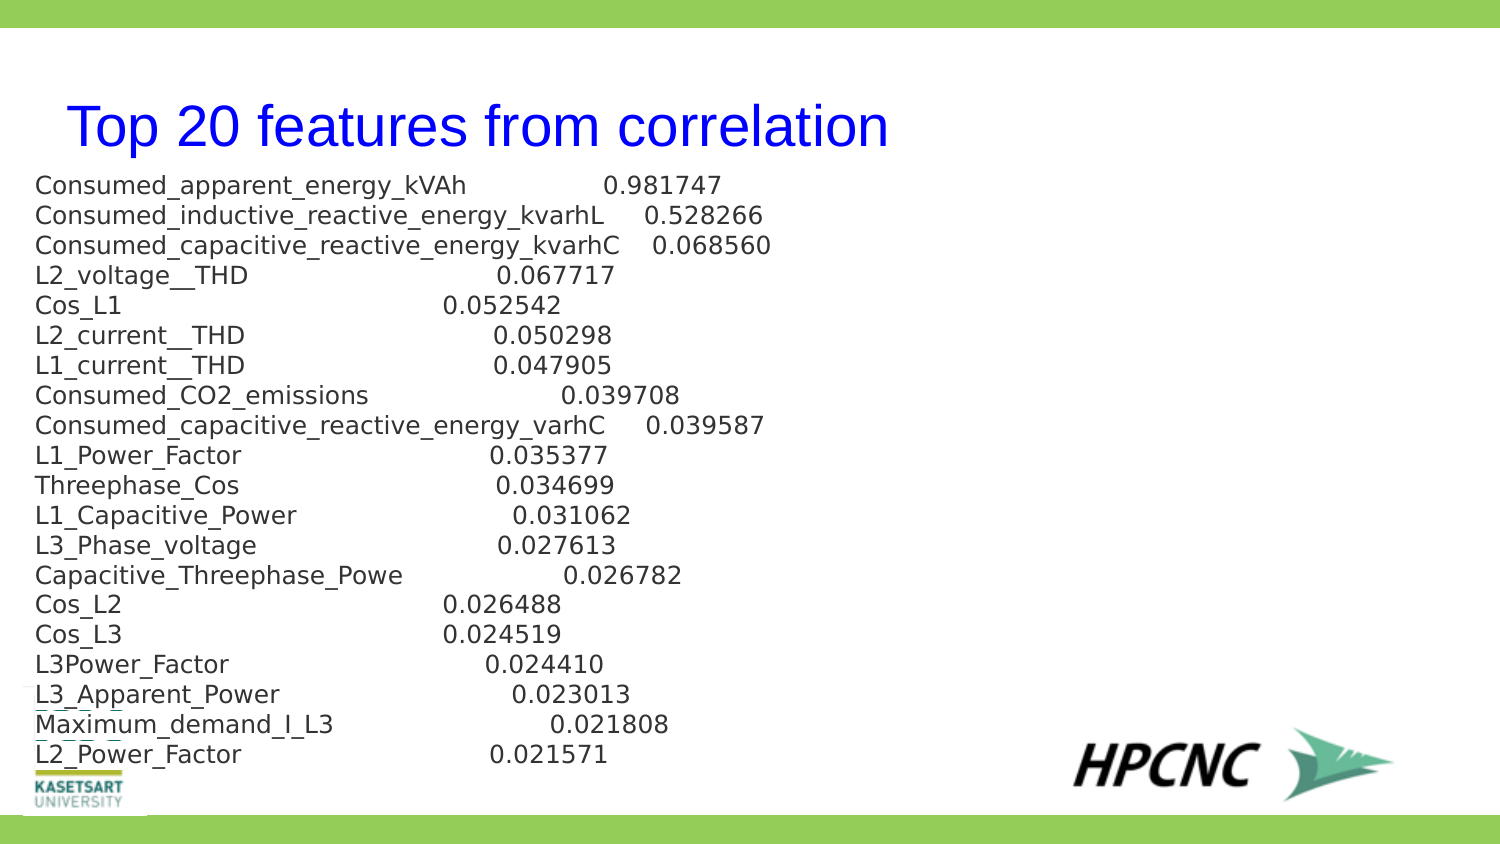

# Top 20 features from correlation

Consumed_apparent_energy_kVAh                 0.981747
Consumed_inductive_reactive_energy_kvarhL     0.528266
Consumed_capacitive_reactive_energy_kvarhC    0.068560
L2_voltage__THD                               0.067717
Cos_L1                                        0.052542
L2_current__THD                               0.050298
L1_current__THD                               0.047905
Consumed_CO2_emissions                        0.039708
Consumed_capacitive_reactive_energy_varhC     0.039587
L1_Power_Factor                               0.035377
Threephase_Cos                                0.034699
L1_Capacitive_Power                           0.031062
L3_Phase_voltage                              0.027613
Capacitive_Threephase_Powe                    0.026782
Cos_L2                                        0.026488
Cos_L3                                        0.024519
L3Power_Factor                                0.024410
L3_Apparent_Power                             0.023013
Maximum_demand_I_L3                           0.021808
L2_Power_Factor                               0.021571